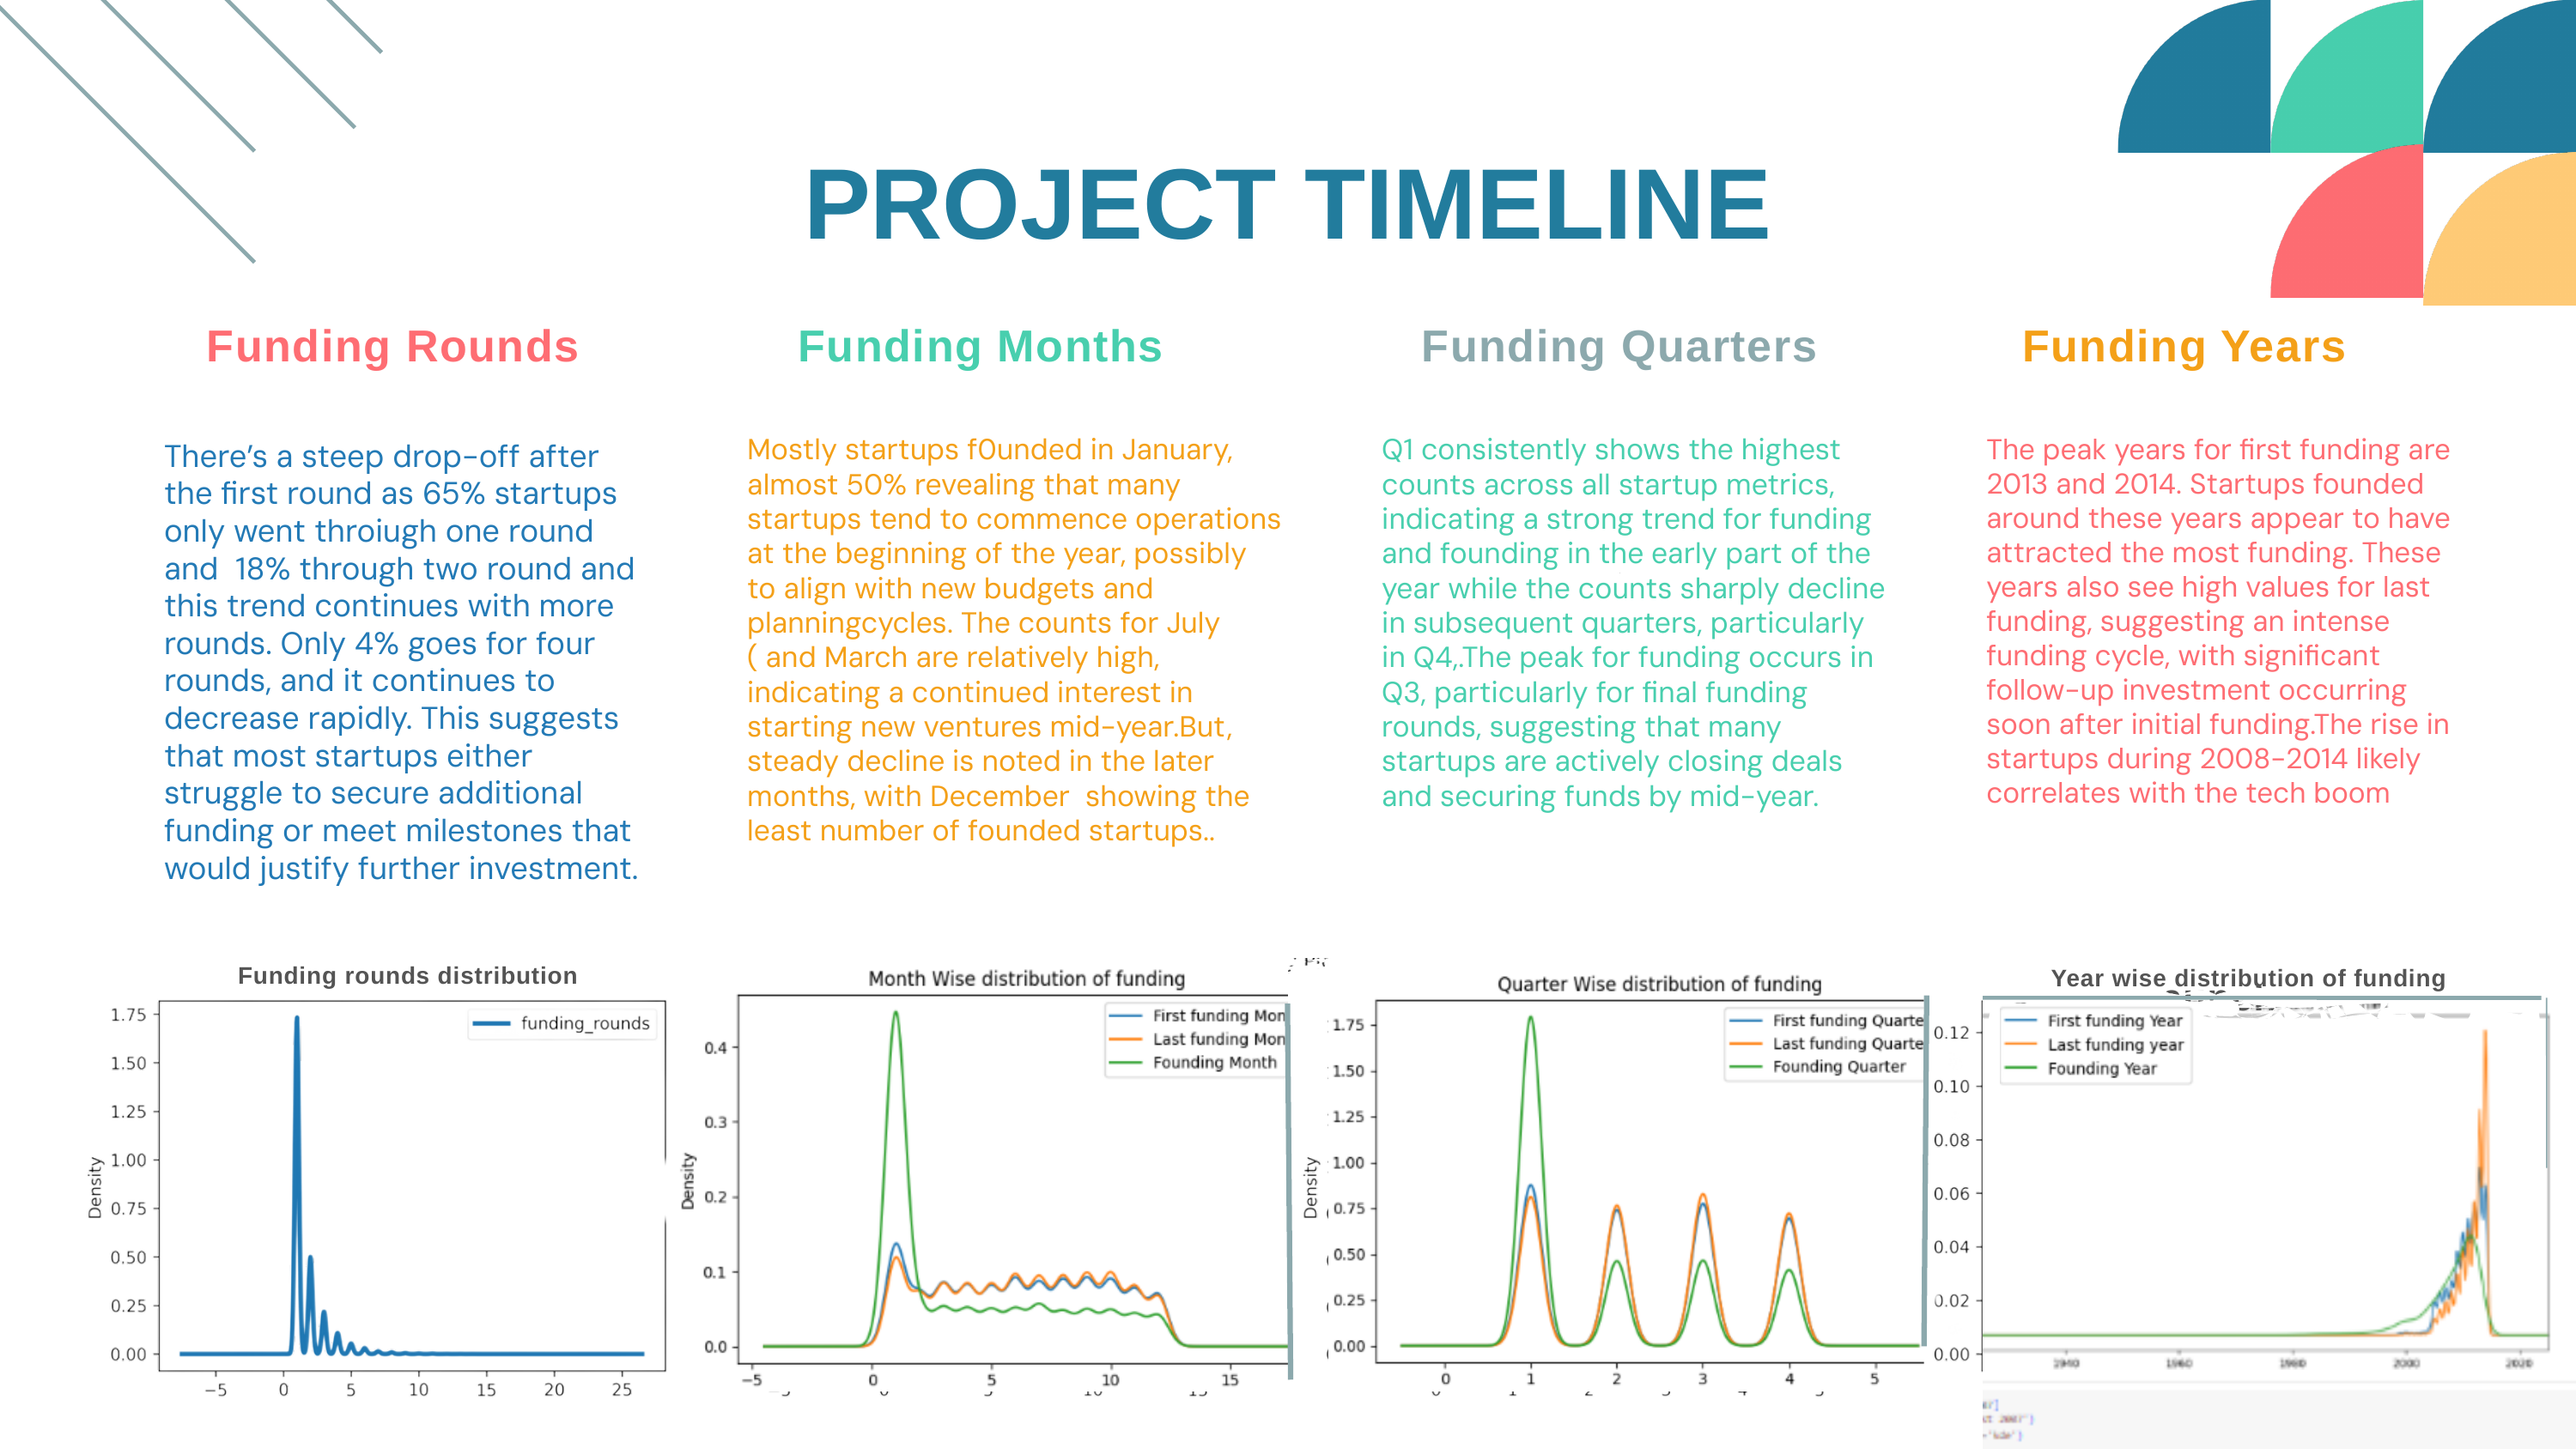

PROJECT TIMELINE
Funding Months
Funding Rounds
Funding Quarters
Funding Years
Mostly startups f0unded in January, almost 50% revealing that many startups tend to commence operations at the beginning of the year, possibly to align with new budgets and planningcycles. The counts for July ( and March are relatively high, indicating a continued interest in starting new ventures mid-year.But, steady decline is noted in the later months, with December  showing the least number of founded startups..

Q1 consistently shows the highest counts across all startup metrics, indicating a strong trend for funding and founding in the early part of the year while the counts sharply decline in subsequent quarters, particularly in Q4,.The peak for funding occurs in Q3, particularly for final funding rounds, suggesting that many startups are actively closing deals and securing funds by mid-year.

The peak years for first funding are 2013 and 2014. Startups founded around these years appear to have attracted the most funding. These years also see high values for last funding, suggesting an intense funding cycle, with significant follow-up investment occurring soon after initial funding.The rise in startups during 2008-2014 likely correlates with the tech boom
There’s a steep drop-off after the first round as 65% startups only went throiugh one round and  18% through two round and this trend continues with more rounds. Only 4% goes for four rounds, and it continues to decrease rapidly. This suggests that most startups either struggle to secure additional funding or meet milestones that would justify further investment.

OCT
JAN
MAY
MAR

Funding rounds distribution
Year wise distribution of funding

Launch

FEB